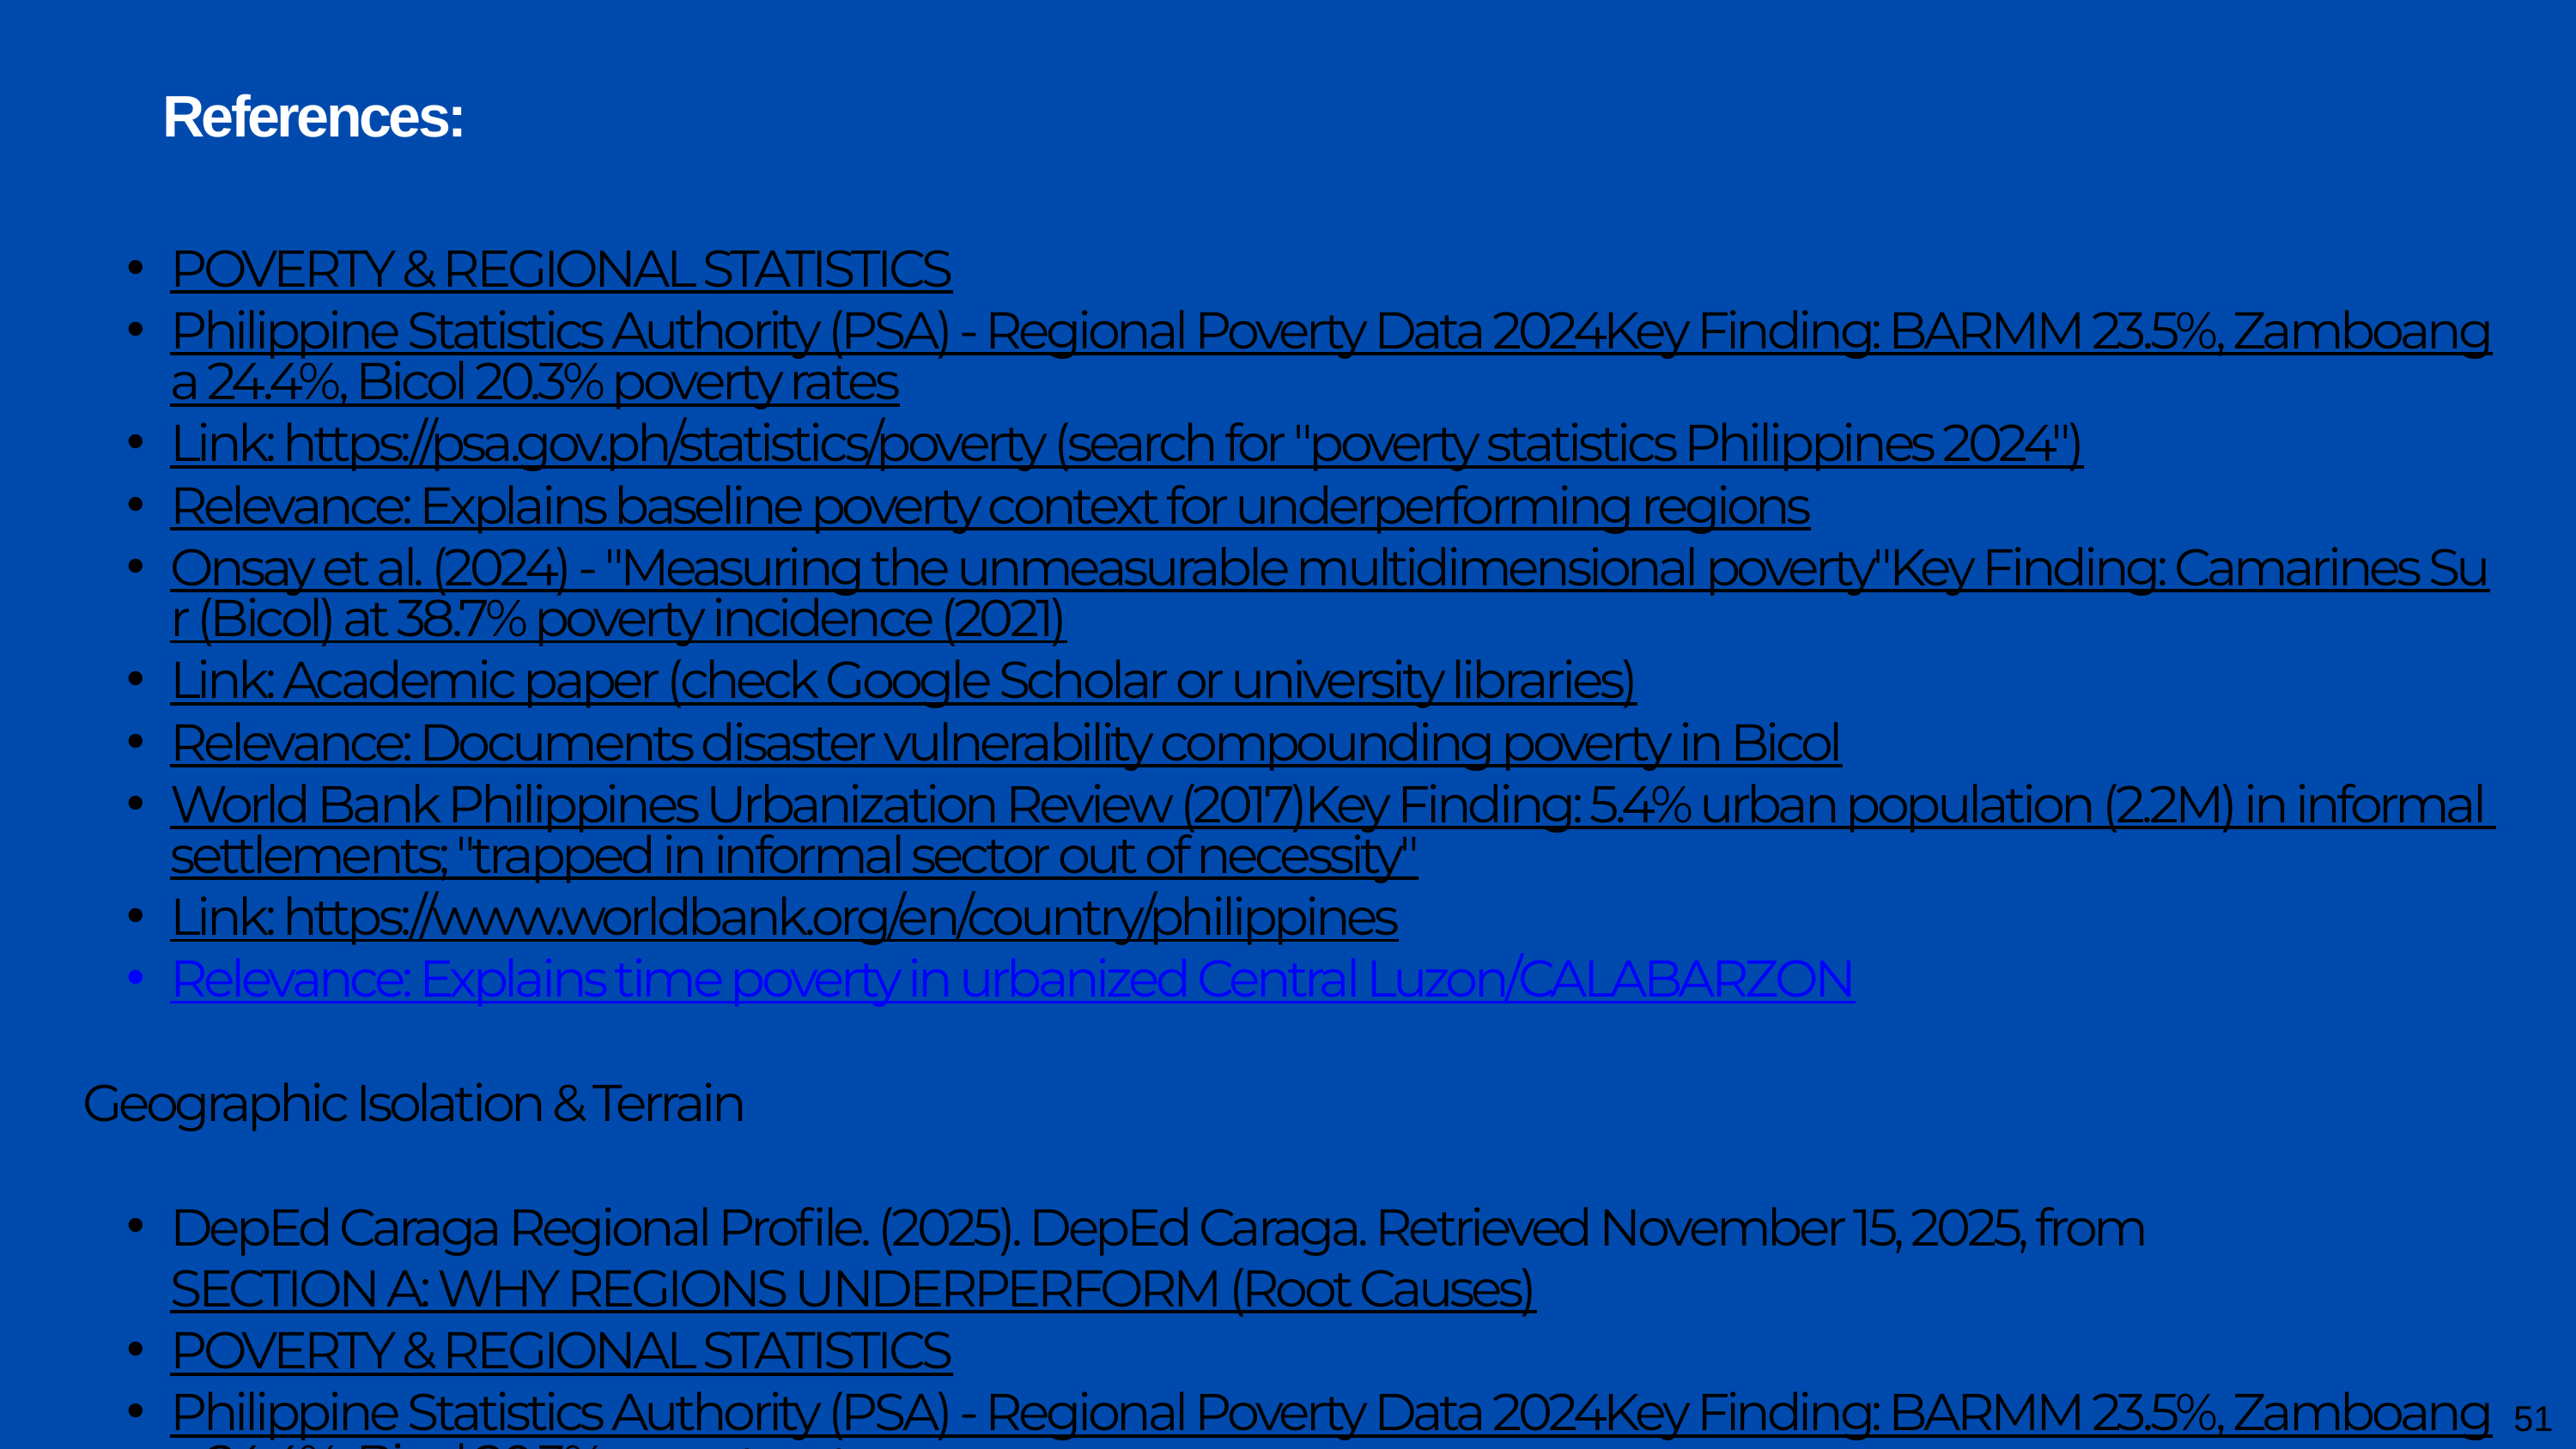

References:

POVERTY & REGIONAL STATISTICS
Philippine Statistics Authority (PSA) - Regional Poverty Data 2024Key Finding: BARMM 23.5%, Zamboanga 24.4%, Bicol 20.3% poverty rates
Link: https://psa.gov.ph/statistics/poverty (search for "poverty statistics Philippines 2024")
Relevance: Explains baseline poverty context for underperforming regions
Onsay et al. (2024) - "Measuring the unmeasurable multidimensional poverty"Key Finding: Camarines Sur (Bicol) at 38.7% poverty incidence (2021)
Link: Academic paper (check Google Scholar or university libraries)
Relevance: Documents disaster vulnerability compounding poverty in Bicol
World Bank Philippines Urbanization Review (2017)Key Finding: 5.4% urban population (2.2M) in informal settlements; "trapped in informal sector out of necessity"
Link: https://www.worldbank.org/en/country/philippines
Relevance: Explains time poverty in urbanized Central Luzon/CALABARZON

Geographic Isolation & Terrain

DepEd Caraga Regional Profile. (2025). DepEd Caraga. Retrieved November 15, 2025, from SECTION A: WHY REGIONS UNDERPERFORM (Root Causes)
POVERTY & REGIONAL STATISTICS
Philippine Statistics Authority (PSA) - Regional Poverty Data 2024Key Finding: BARMM 23.5%, Zamboanga 24.4%, Bicol 20.3% poverty rates
Link: https://psa.gov.ph/statistics/poverty (search for "poverty statistics Philippines 2024")
Relevance: Explains baseline poverty context for underperforming regions
Onsay et al. (2024) - "Measuring the unmeasurable multidimensional poverty"Key Finding: Camarines Sur (Bicol) at 38.7% poverty incidence (2021)
Link: Academic paper (check Google Scholar or university libraries)
Relevance: Documents disaster vulnerability compounding poverty in Bicol
World Bank Philippines Urbanization Review (2017)Key Finding: 5.4% urban population (2.2M) in informal settlements; "trapped in informal sector out of necessity"
Link: https://www.worldbank.org/en/country/philippines
Relevance: Explains time poverty in urbanized Central Luzon/CALABARZON (look for regional profile/reports section)
Philippine Statistics Authority. (2020). Proportion of urban population: 2020 Census of Population and Housing. Retrieved November 15, 2025, from SECTION A: WHY REGIONS UNDERPERFORM (Root Causes)
POVERTY & REGIONAL STATISTICS
Philippine Statistics Authority (PSA) - Regional Poverty Data 2024Key Finding: BARMM 23.5%, Zamboanga 24.4%, Bicol 20.3% poverty rates
Link: https://psa.gov.ph/statistics/poverty (search for "poverty statistics Philippines 2024")
Relevance: Explains baseline poverty context for underperforming regions
Onsay et al. (2024) - "Measuring the unmeasurable multidimensional poverty"Key Finding: Camarines Sur (Bicol) at 38.7% poverty incidence (2021)
Link: Academic paper (check Google Scholar or university libraries)
Relevance: Documents disaster vulnerability compounding poverty in Bicol
World Bank Philippines Urbanization Review (2017)Key Finding: 5.4% urban population (2.2M) in informal settlements; "trapped in informal sector out of necessity"
Link: https://www.worldbank.org/en/country/philippines
Relevance: Explains time poverty in urbanized Central Luzon/CALABARZON
Philippine Statistics Authority. (2020–2024). Central Luzon & CALABARZON census data. Retrieved November 15, 2025, from SECTION A: WHY REGIONS UNDERPERFORM (Root Causes)
POVERTY & REGIONAL STATISTICS
Philippine Statistics Authority (PSA) - Regional Poverty Data 2024Key Finding: BARMM 23.5%, Zamboanga 24.4%, Bicol 20.3% poverty rates
Link: https://psa.gov.ph/statistics/poverty (search for "poverty statistics Philippines 2024")
Relevance: Explains baseline poverty context for underperforming regions
Onsay et al. (2024) - "Measuring the unmeasurable multidimensional poverty"Key Finding: Camarines Sur (Bicol) at 38.7% poverty incidence (2021)
Link: Academic paper (check Google Scholar or university libraries)
Relevance: Documents disaster vulnerability compounding poverty in Bicol
World Bank Philippines Urbanization Review (2017)Key Finding: 5.4% urban population (2.2M) in informal settlements; "trapped in informal sector out of necessity"
Link: https://www.worldbank.org/en/country/philippines
Relevance: Explains time poverty in urbanized Central Luzon/CALABARZON

Disaster Vulnerability

Alcayna, T., Gupit, G., & Faraon, J. (2016). Resilience and disaster trends in the Philippines: Opportunities for national and local capacity building. PLOS Currents: Disasters. SECTION A: WHY REGIONS UNDERPERFORM (Root Causes)
POVERTY & REGIONAL STATISTICS
Philippine Statistics Authority (PSA) - Regional Poverty Data 2024Key Finding: BARMM 23.5%, Zamboanga 24.4%, Bicol 20.3% poverty rates
Link: https://psa.gov.ph/statistics/poverty (search for "poverty statistics Philippines 2024")
Relevance: Explains baseline poverty context for underperforming regions
Onsay et al. (2024) - "Measuring the unmeasurable multidimensional poverty"Key Finding: Camarines Sur (Bicol) at 38.7% poverty incidence (2021)
Link: Academic paper (check Google Scholar or university libraries)
Relevance: Documents disaster vulnerability compounding poverty in Bicol
World Bank Philippines Urbanization Review (2017)Key Finding: 5.4% urban population (2.2M) in informal settlements; "trapped in informal sector out of necessity"
Link: https://www.worldbank.org/en/country/philippines
Relevance: Explains time poverty in urbanized Central Luzon/CALABARZON
Evolving Disaster Resilience in Philippines. (2025). ScienceDirect. SECTION A: WHY REGIONS UNDERPERFORM (Root Causes)
POVERTY & REGIONAL STATISTICS
Philippine Statistics Authority (PSA) - Regional Poverty Data 2024Key Finding: BARMM 23.5%, Zamboanga 24.4%, Bicol 20.3% poverty rates
Link: https://psa.gov.ph/statistics/poverty (search for "poverty statistics Philippines 2024")
Relevance: Explains baseline poverty context for underperforming regions
Onsay et al. (2024) - "Measuring the unmeasurable multidimensional poverty"Key Finding: Camarines Sur (Bicol) at 38.7% poverty incidence (2021)
Link: Academic paper (check Google Scholar or university libraries)
Relevance: Documents disaster vulnerability compounding poverty in Bicol
World Bank Philippines Urbanization Review (2017)Key Finding: 5.4% urban population (2.2M) in informal settlements; "trapped in informal sector out of necessity"
Link: https://www.worldbank.org/en/country/philippines
Relevance: Explains time poverty in urbanized Central Luzon/CALABARZON
Geographical Magazine. (2024). Why Philippines experiences so many typhoons. [Search "Philippines typhoon belt Bicol Eastern Visayas 2024"].
World Risk Report & Disaster Statistics. (n.d.). World Risk Report. Retrieved November 15, 2025, from SECTION A: WHY REGIONS UNDERPERFORM (Root Causes)
POVERTY & REGIONAL STATISTICS
Philippine Statistics Authority (PSA) - Regional Poverty Data 2024Key Finding: BARMM 23.5%, Zamboanga 24.4%, Bicol 20.3% poverty rates
Link: https://psa.gov.ph/statistics/poverty (search for "poverty statistics Philippines 2024")
Relevance: Explains baseline poverty context for underperforming regions
Onsay et al. (2024) - "Measuring the unmeasurable multidimensional poverty"Key Finding: Camarines Sur (Bicol) at 38.7% poverty incidence (2021)
Link: Academic paper (check Google Scholar or university libraries)
Relevance: Documents disaster vulnerability compounding poverty in Bicol
World Bank Philippines Urbanization Review (2017)Key Finding: 5.4% urban population (2.2M) in informal settlements; "trapped in informal sector out of necessity"
Link: https://www.worldbank.org/en/country/philippines
Relevance: Explains time poverty in urbanized Central Luzon/CALABARZON or UNDRR disaster statistics.

51